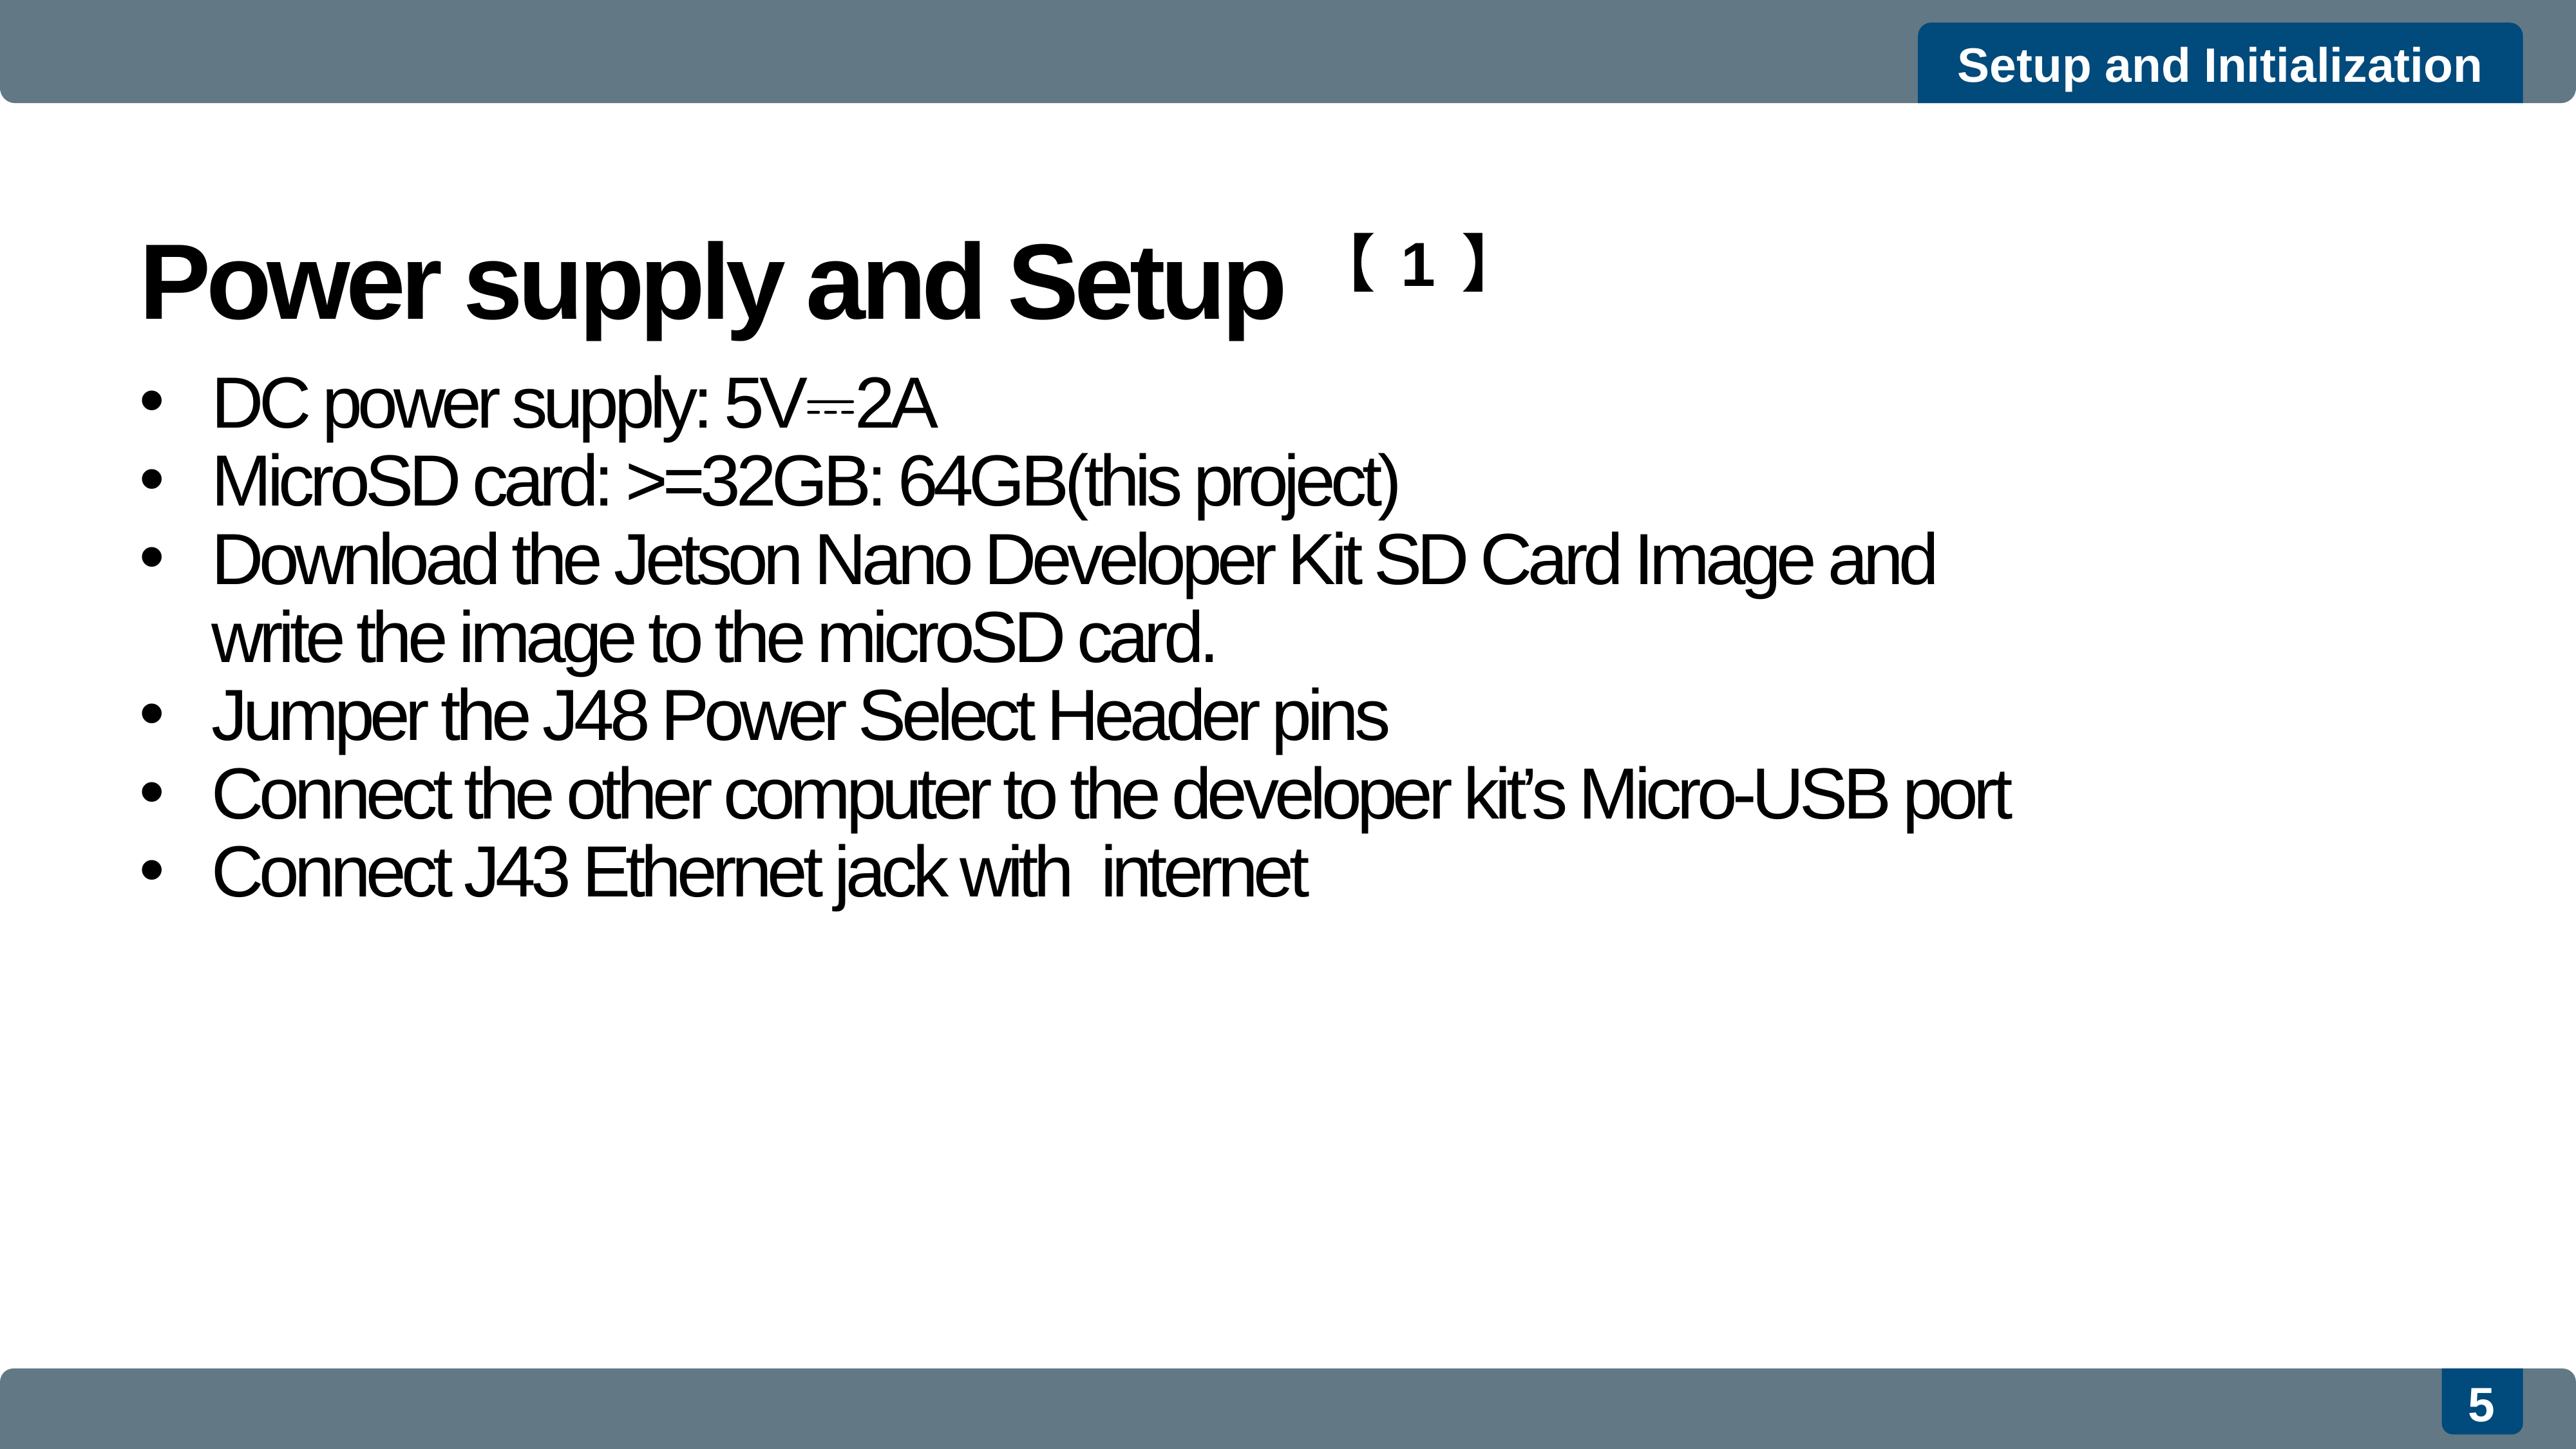

Setup and Initialization

Power supply and Setup【1】
DC power supply: 5V⎓2A
MicroSD card: >=32GB: 64GB(this project)
Download the Jetson Nano Developer Kit SD Card Image and write the image to the microSD card.
Jumper the J48 Power Select Header pins
Connect the other computer to the developer kit’s Micro-USB port
Connect J43 Ethernet jack with  internet

5